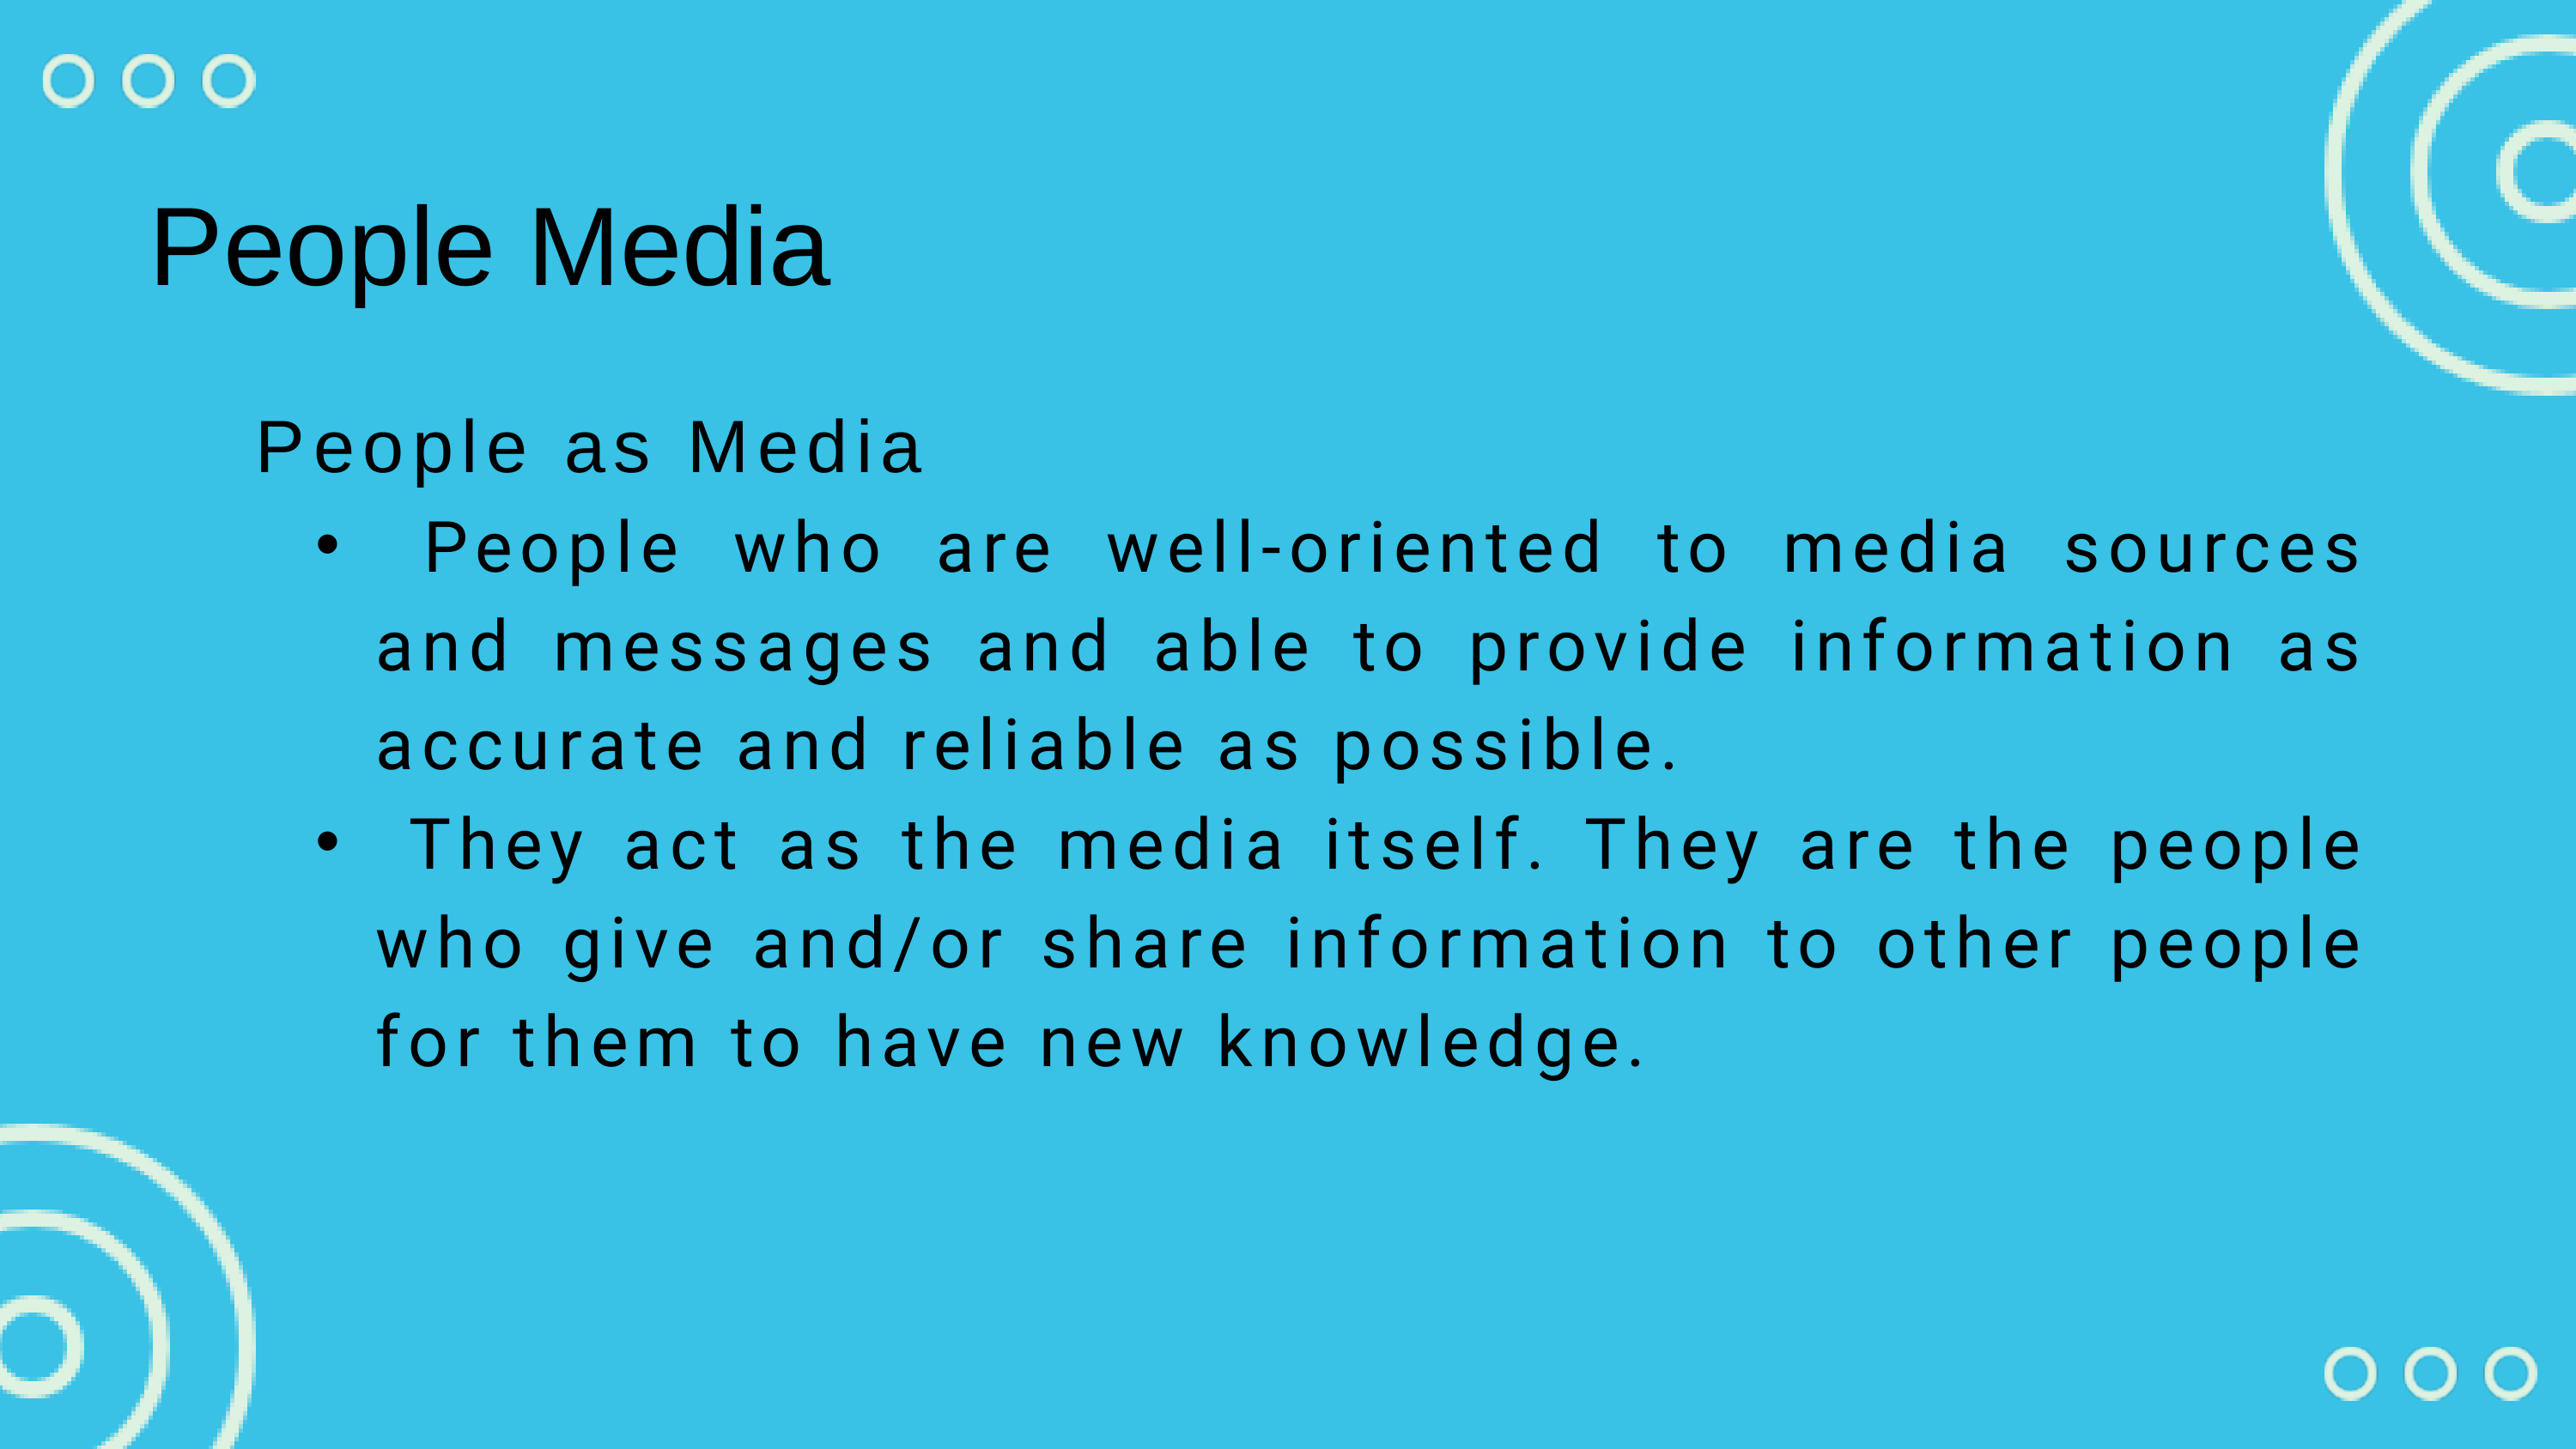

People Media
People as Media
 People who are well-oriented to media sources and messages and able to provide information as accurate and reliable as possible.
 They act as the media itself. They are the people who give and/or share information to other people for them to have new knowledge.